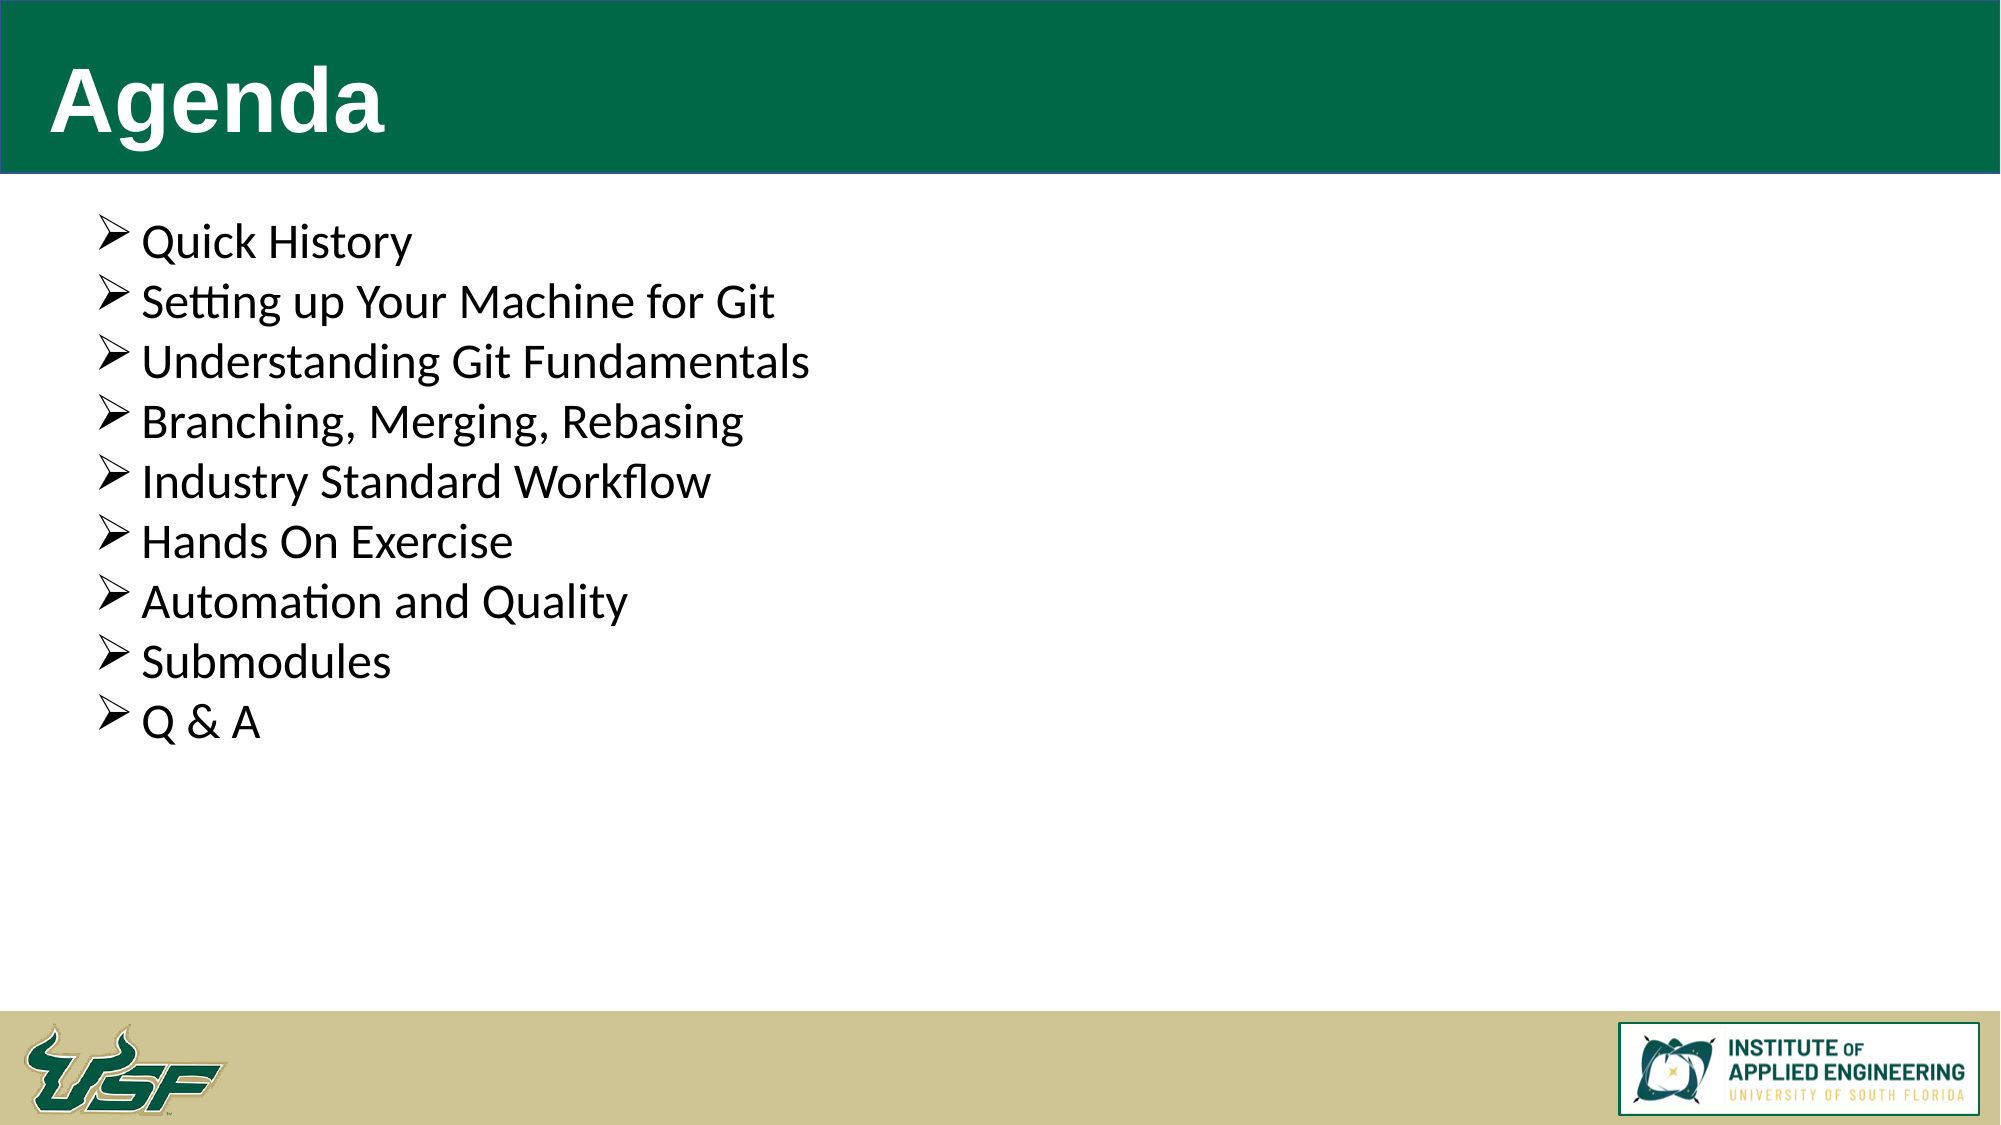

# Agenda
Quick History
Setting up Your Machine for Git
Understanding Git Fundamentals
Branching, Merging, Rebasing
Industry Standard Workflow
Hands On Exercise
Automation and Quality
Submodules
Q & A